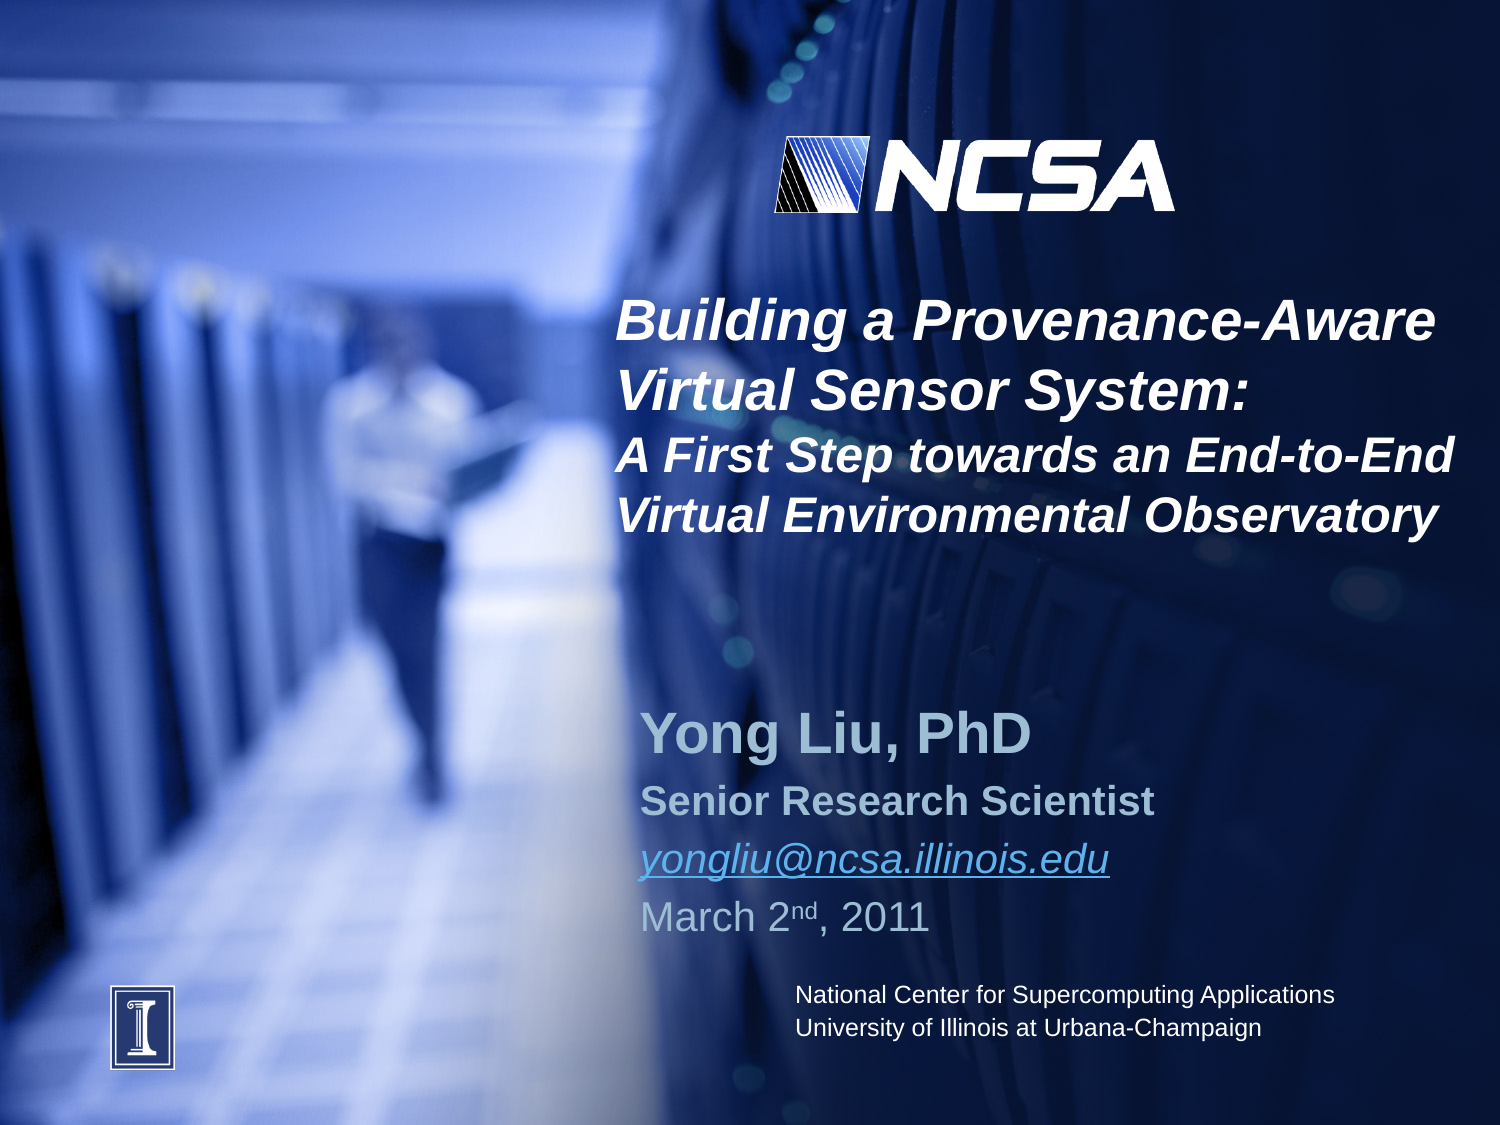

# Building a Provenance-Aware Virtual Sensor System: A First Step towards an End-to-End Virtual Environmental Observatory
Yong Liu, PhD
Senior Research Scientist
yongliu@ncsa.illinois.edu
March 2nd, 2011